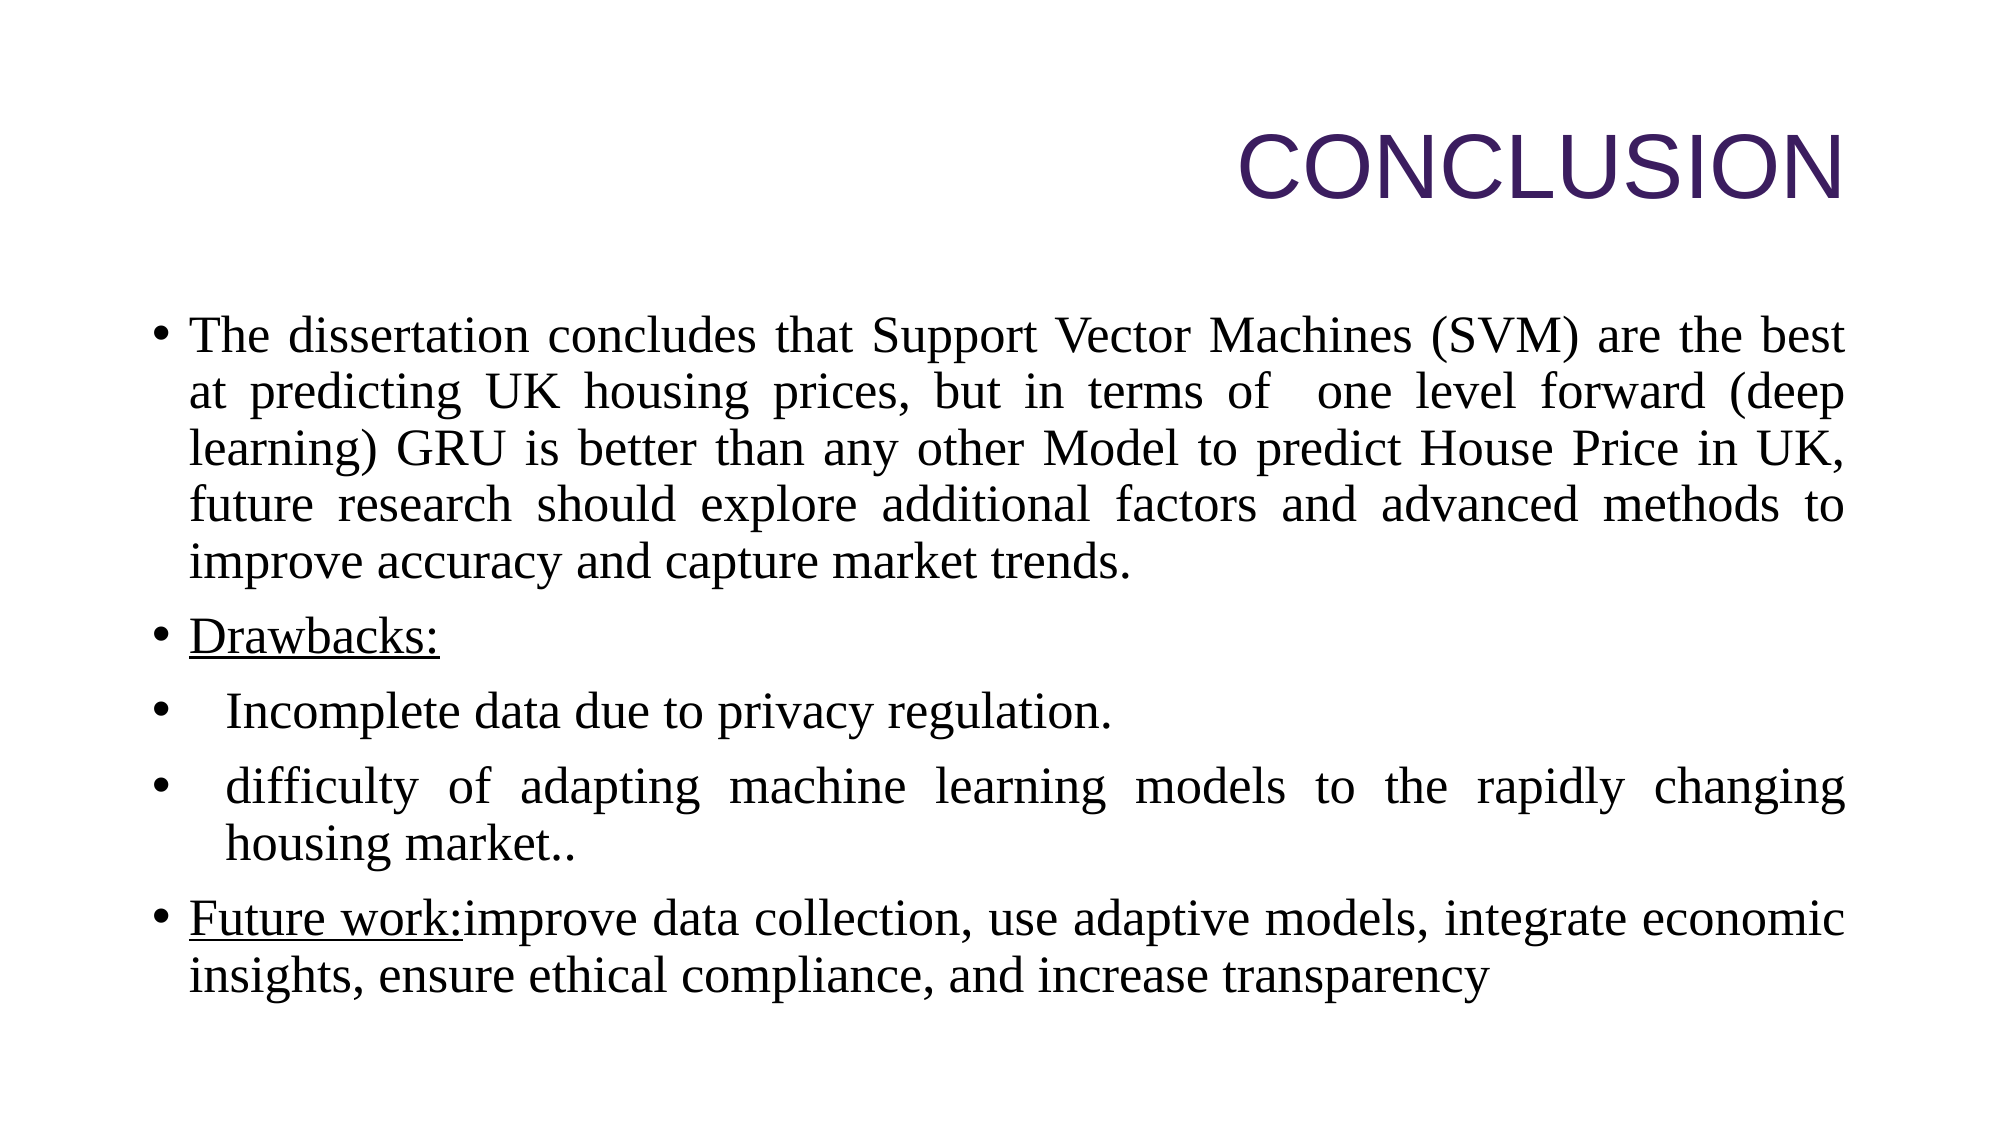

# CONCLUSION
The dissertation concludes that Support Vector Machines (SVM) are the best at predicting UK housing prices, but in terms of  one level forward (deep learning) GRU is better than any other Model to predict House Price in UK, future research should explore additional factors and advanced methods to improve accuracy and capture market trends.
Drawbacks:
Incomplete data due to privacy regulation.
difficulty of adapting machine learning models to the rapidly changing housing market..
Future work:improve data collection, use adaptive models, integrate economic insights, ensure ethical compliance, and increase transparency